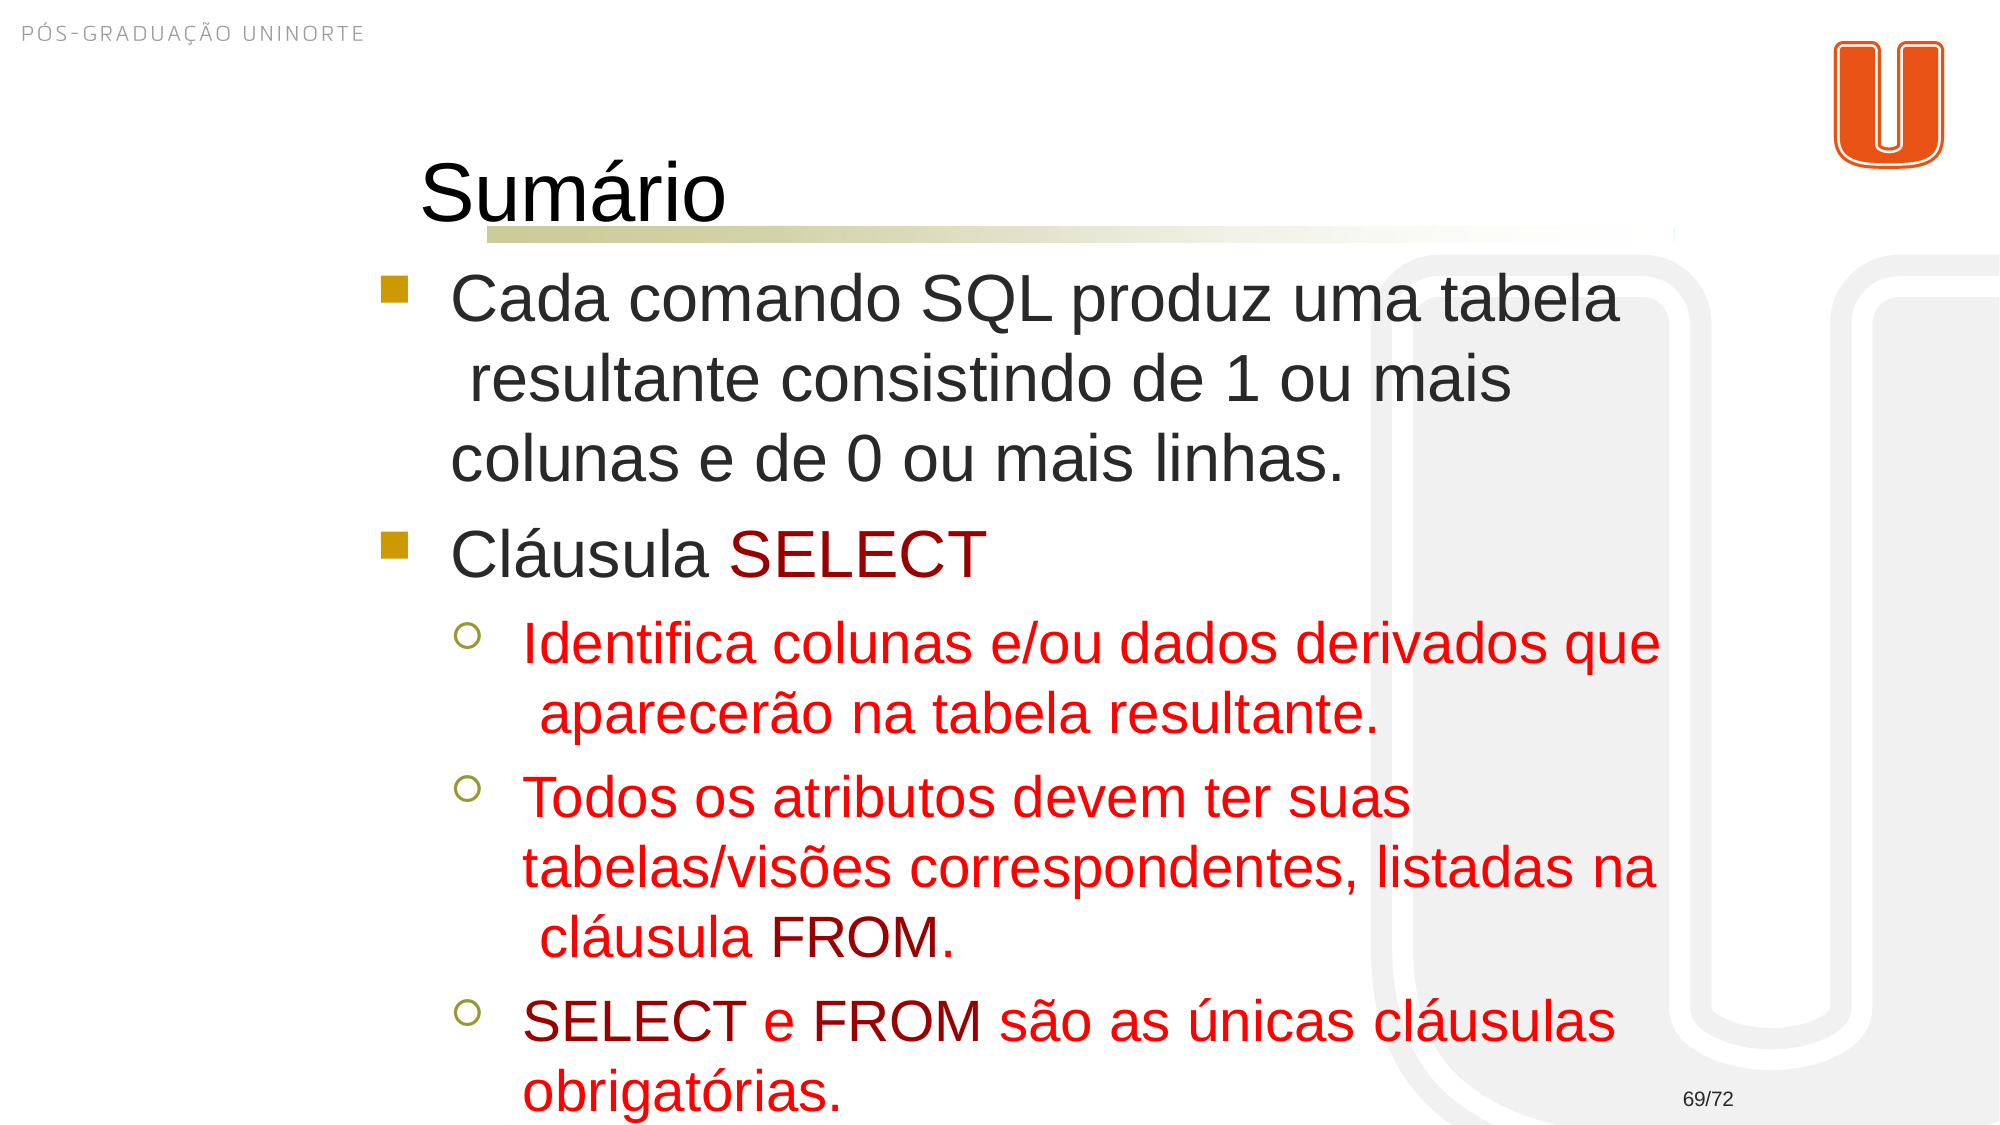

# Sumário

Cada comando SQL produz uma tabela  resultante consistindo de 1 ou mais  colunas e de 0 ou mais linhas.
Cláusula SELECT
Identifica colunas e/ou dados derivados que  aparecerão na tabela resultante.
Todos os atributos devem ter suas  tabelas/visões correspondentes, listadas na  cláusula FROM.
SELECT e FROM são as únicas cláusulas
obrigatórias.
69/72